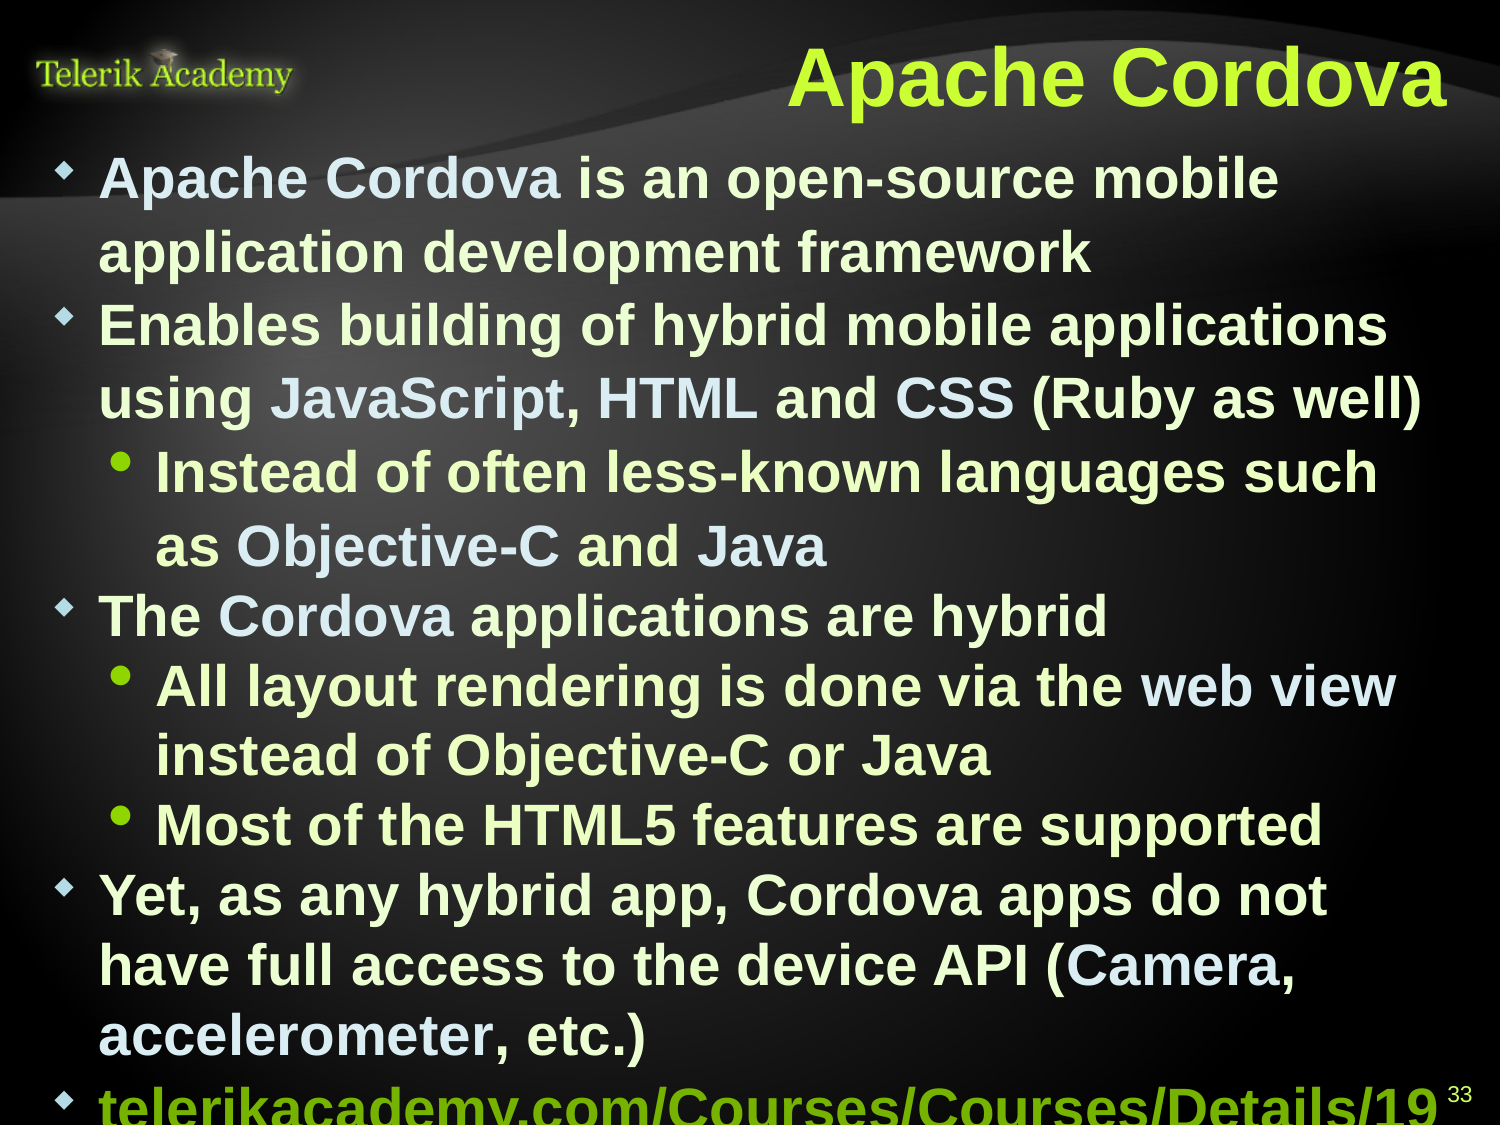

# Apache Cordova
Apache Cordova is an open-source mobile application development framework
Enables building of hybrid mobile applications using JavaScript, HTML and CSS (Ruby as well)
Instead of often less-known languages such as Objective-C and Java
The Cordova applications are hybrid
All layout rendering is done via the web view instead of Objective-C or Java
Most of the HTML5 features are supported
Yet, as any hybrid app, Cordova apps do not have full access to the device API (Camera, accelerometer, etc.)
telerikacademy.com/Courses/Courses/Details/190
33